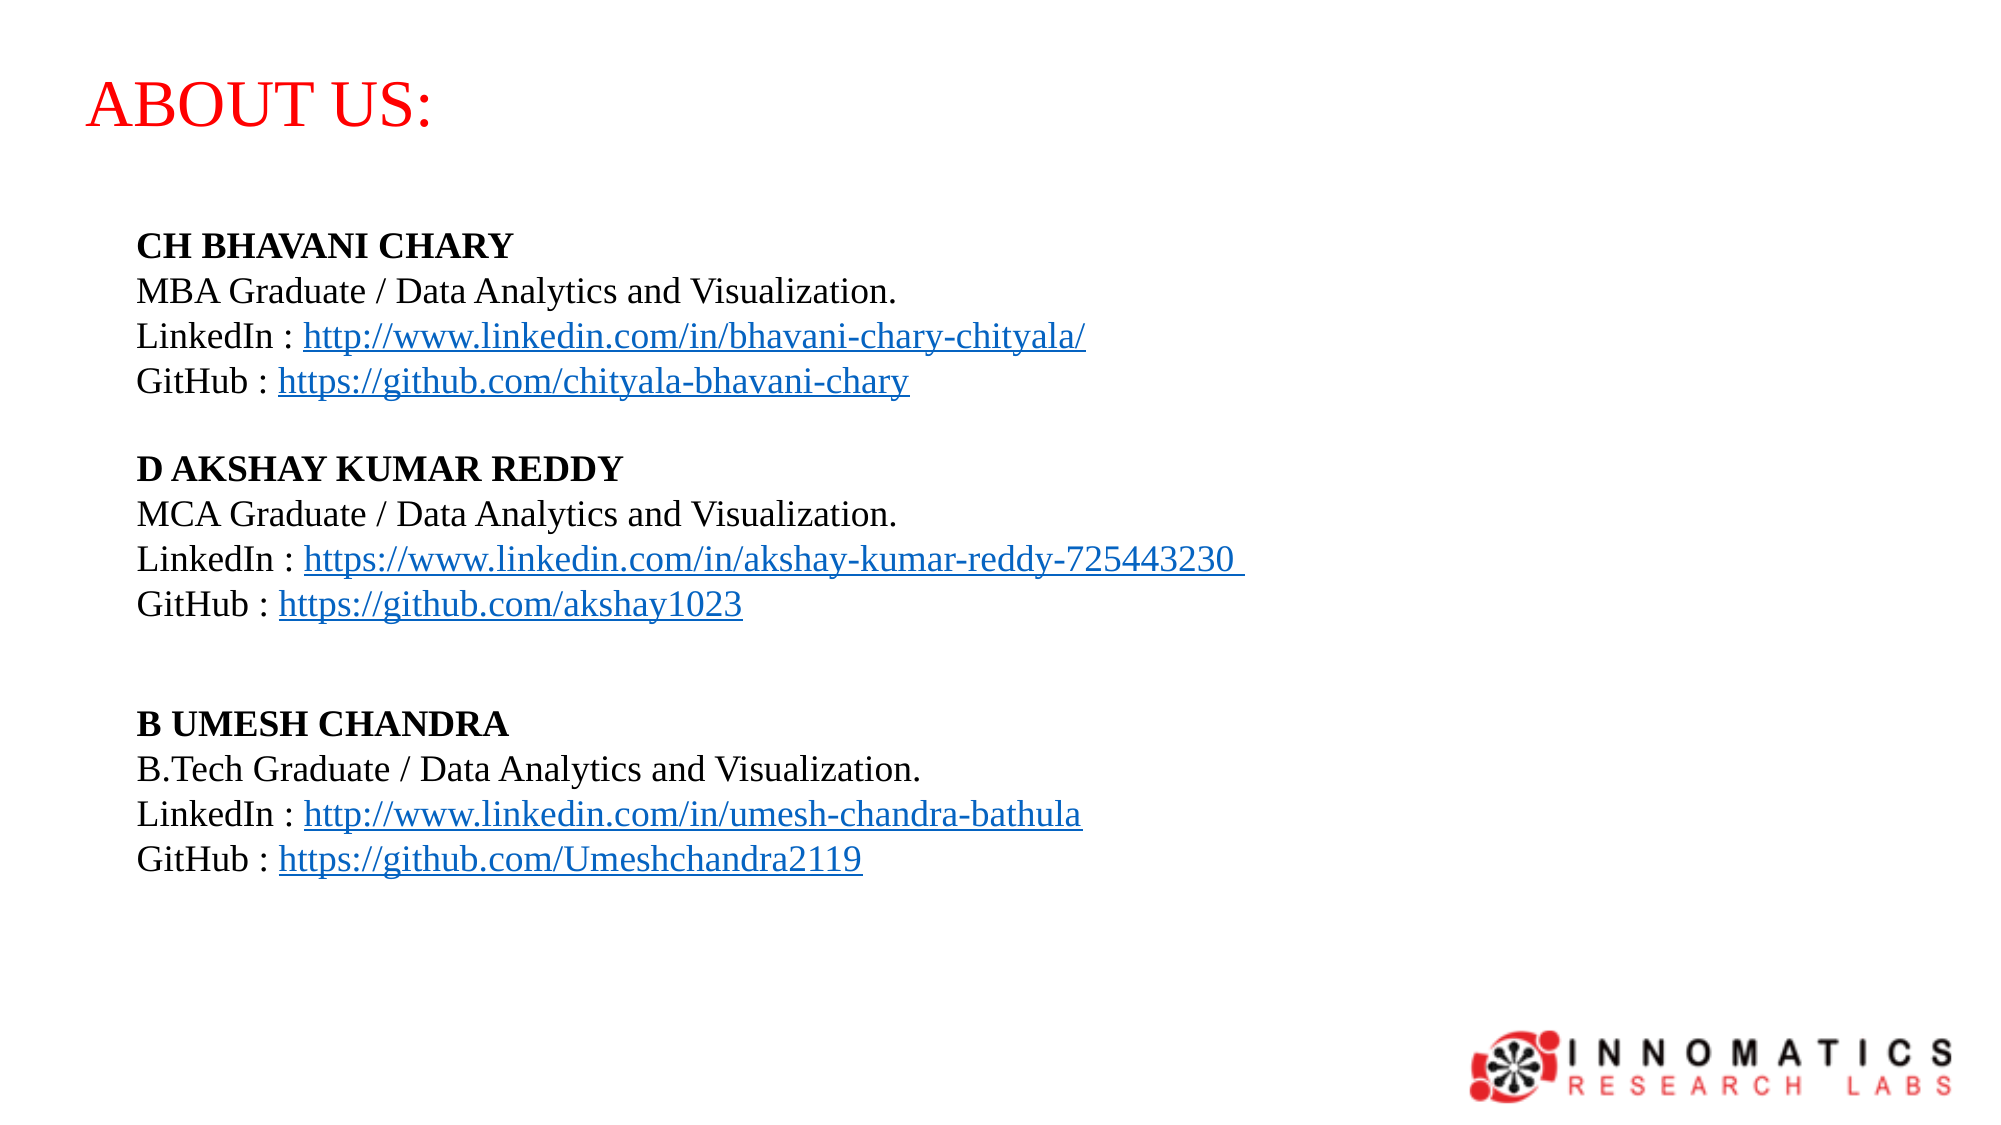

ABOUT US:
CH BHAVANI CHARY
MBA Graduate / Data Analytics and Visualization.
LinkedIn : http://www.linkedin.com/in/bhavani-chary-chityala/
GitHub : https://github.com/chityala-bhavani-chary
D AKSHAY KUMAR REDDY
MCA Graduate / Data Analytics and Visualization.
LinkedIn : https://www.linkedin.com/in/akshay-kumar-reddy-725443230 GitHub : https://github.com/akshay1023
B UMESH CHANDRA
B.Tech Graduate / Data Analytics and Visualization.
LinkedIn : http://www.linkedin.com/in/umesh-chandra-bathula
GitHub : https://github.com/Umeshchandra2119